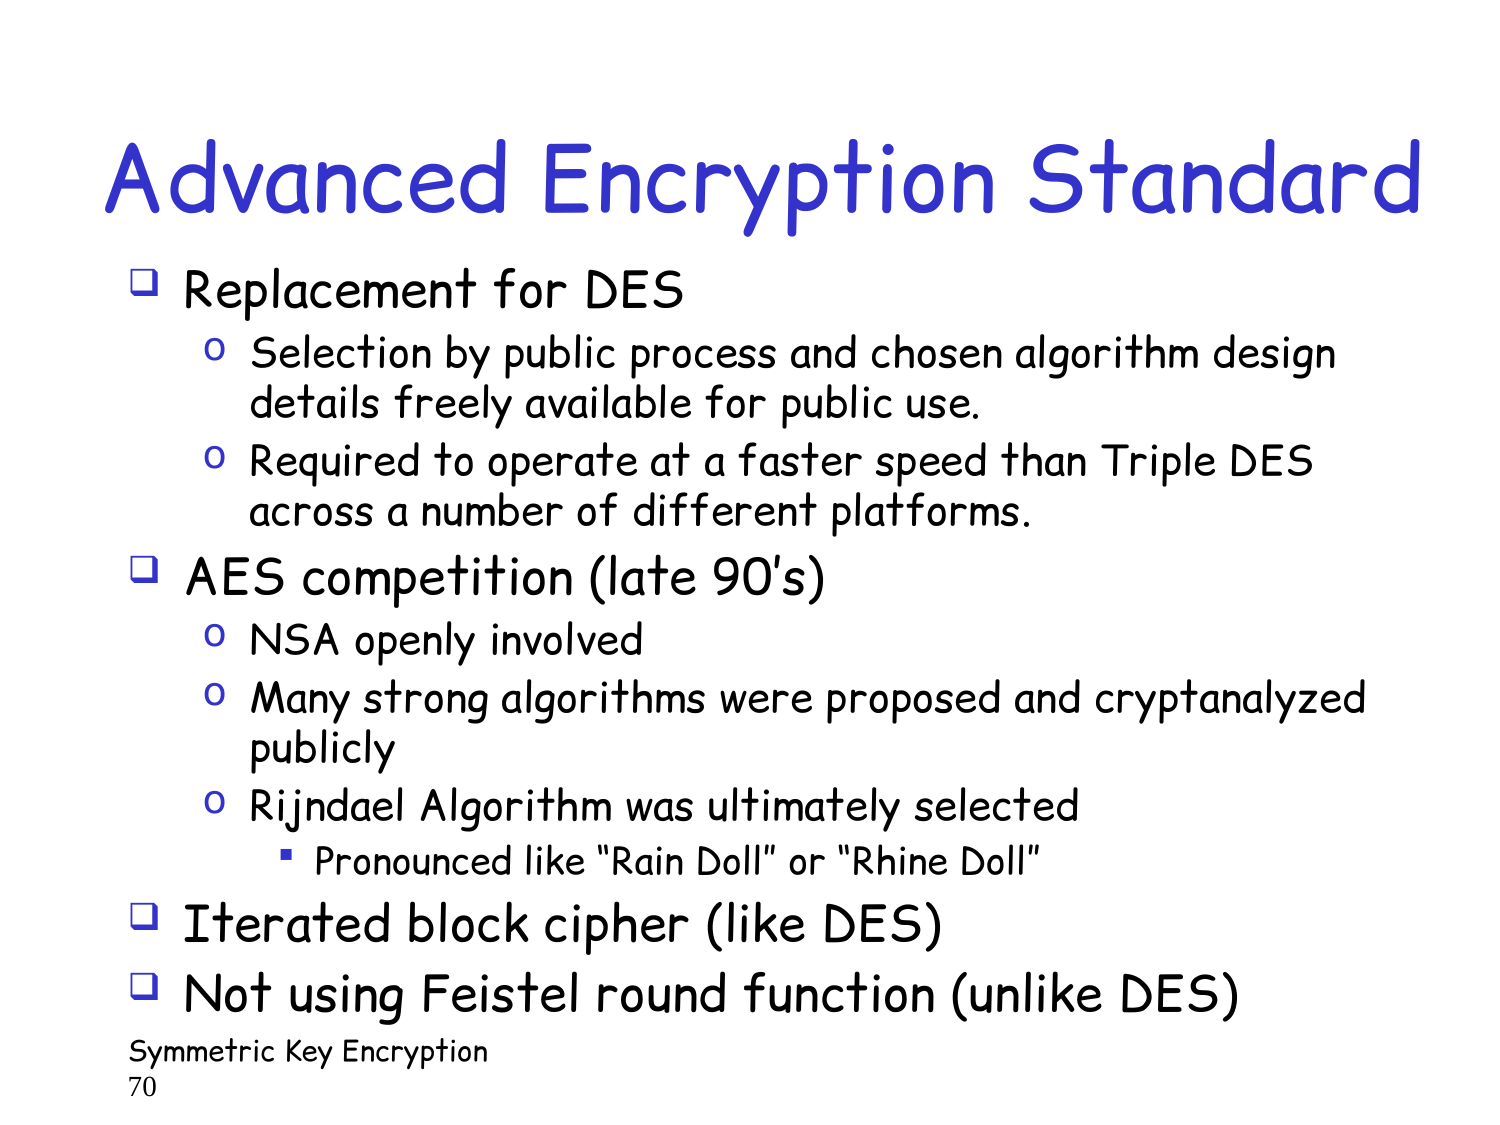

# Advanced Encryption Standard
Replacement for DES
Selection by public process and chosen algorithm design details freely available for public use.
Required to operate at a faster speed than Triple DES across a number of different platforms.
AES competition (late 90’s)
NSA openly involved
Many strong algorithms were proposed and cryptanalyzed publicly
Rijndael Algorithm was ultimately selected
Pronounced like “Rain Doll” or “Rhine Doll”
Iterated block cipher (like DES)
Not using Feistel round function (unlike DES)
Symmetric Key Encryption                                                                                                     70